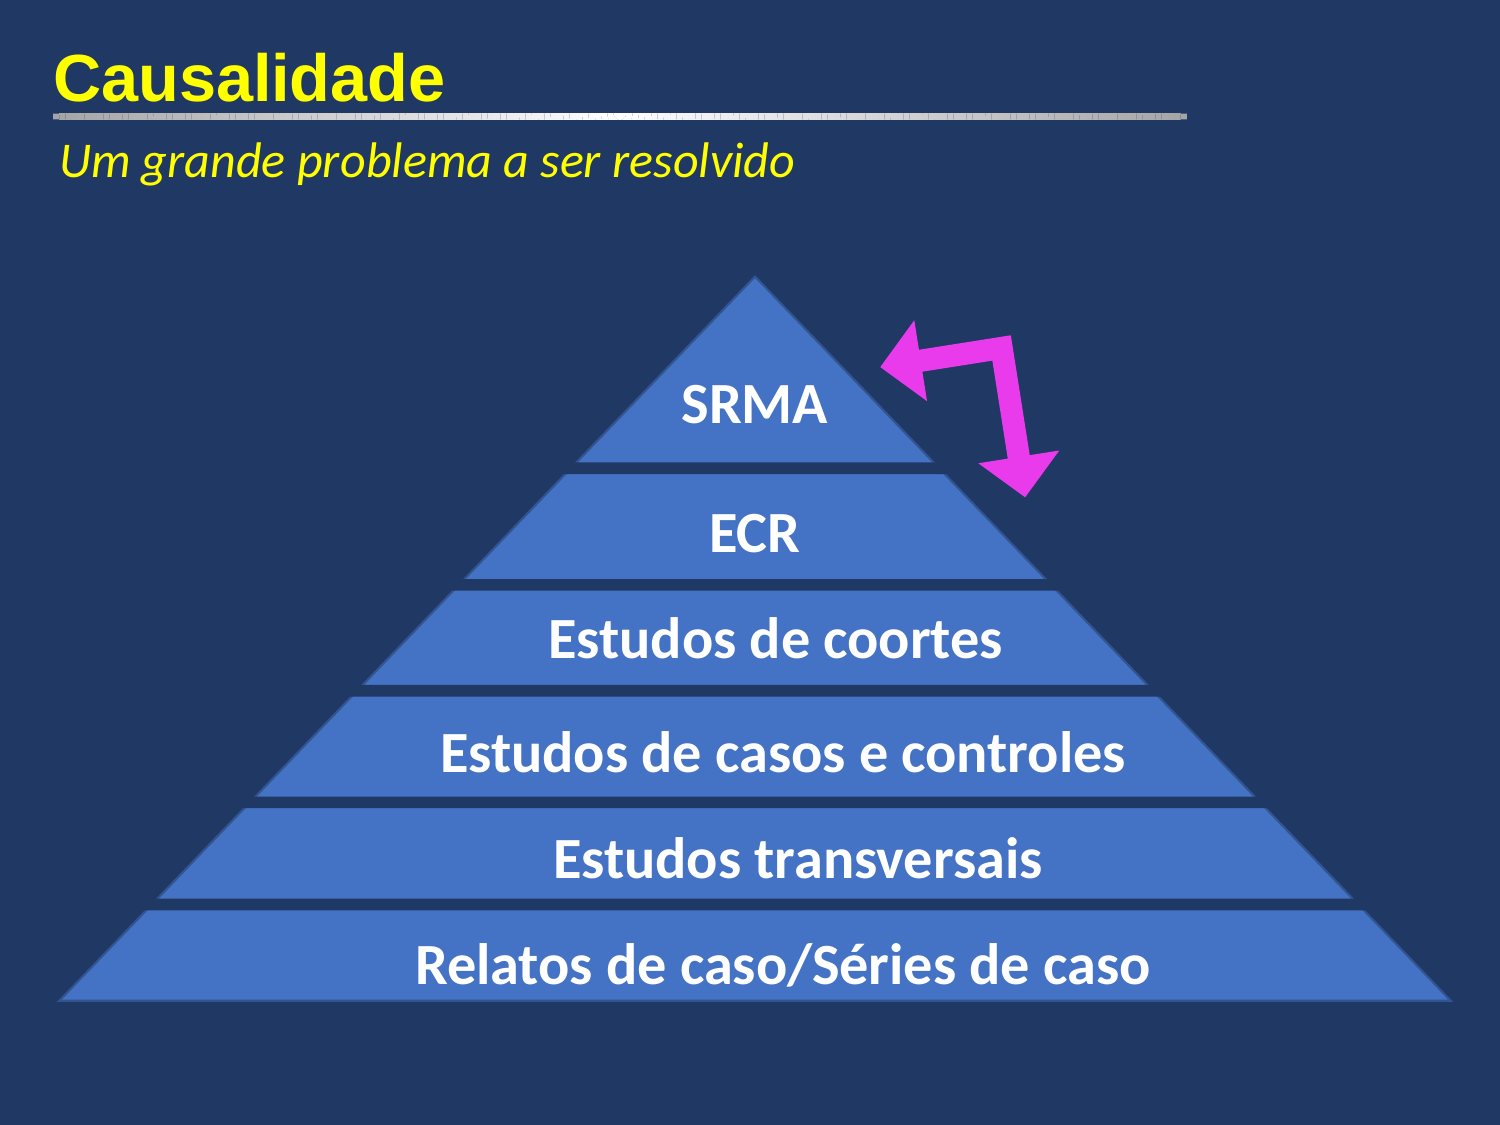

Causalidade

Um grande problema a ser resolvido

SRMA

ECR

Estudos de coortes

Estudos de casos e controles

Estudos transversais

Relatos de caso/Séries de caso